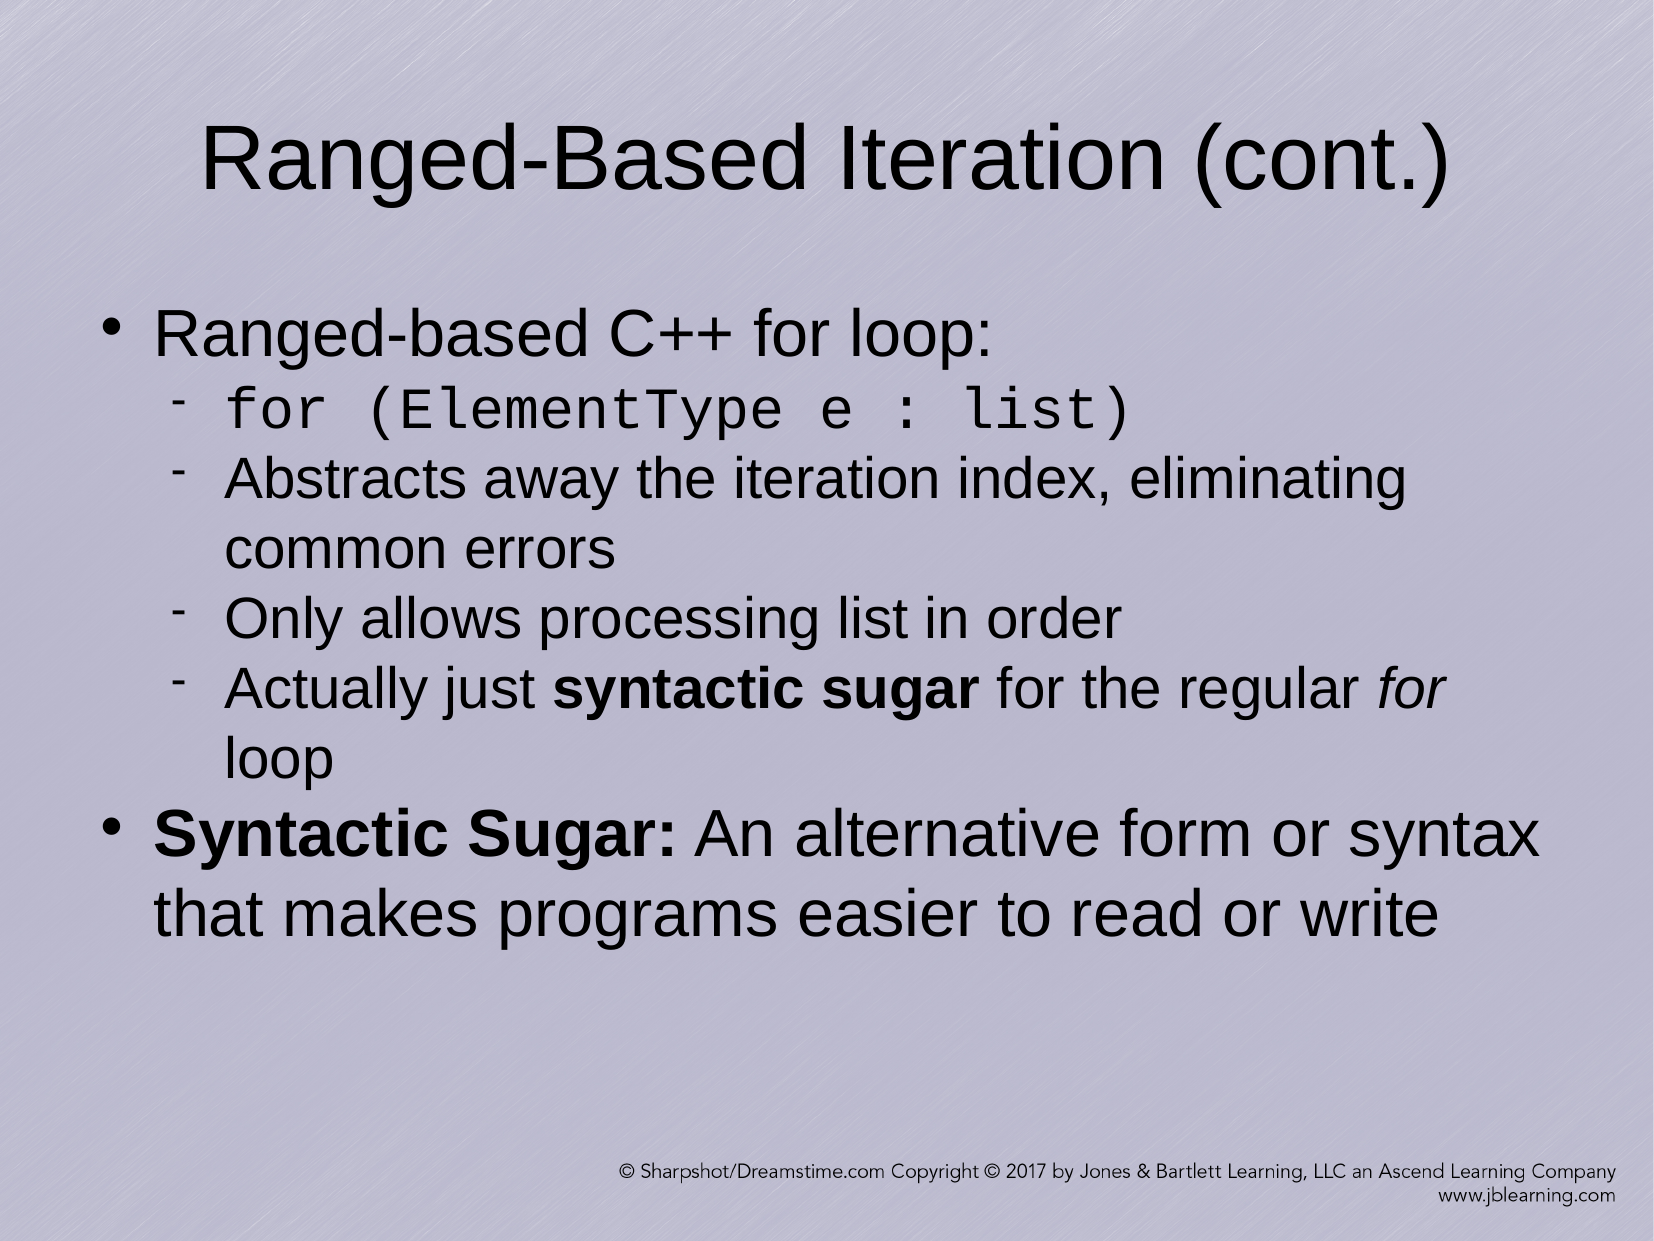

Ranged-Based Iteration (cont.)
Ranged-based C++ for loop:
for (ElementType e : list)
Abstracts away the iteration index, eliminating common errors
Only allows processing list in order
Actually just syntactic sugar for the regular for loop
Syntactic Sugar: An alternative form or syntax that makes programs easier to read or write